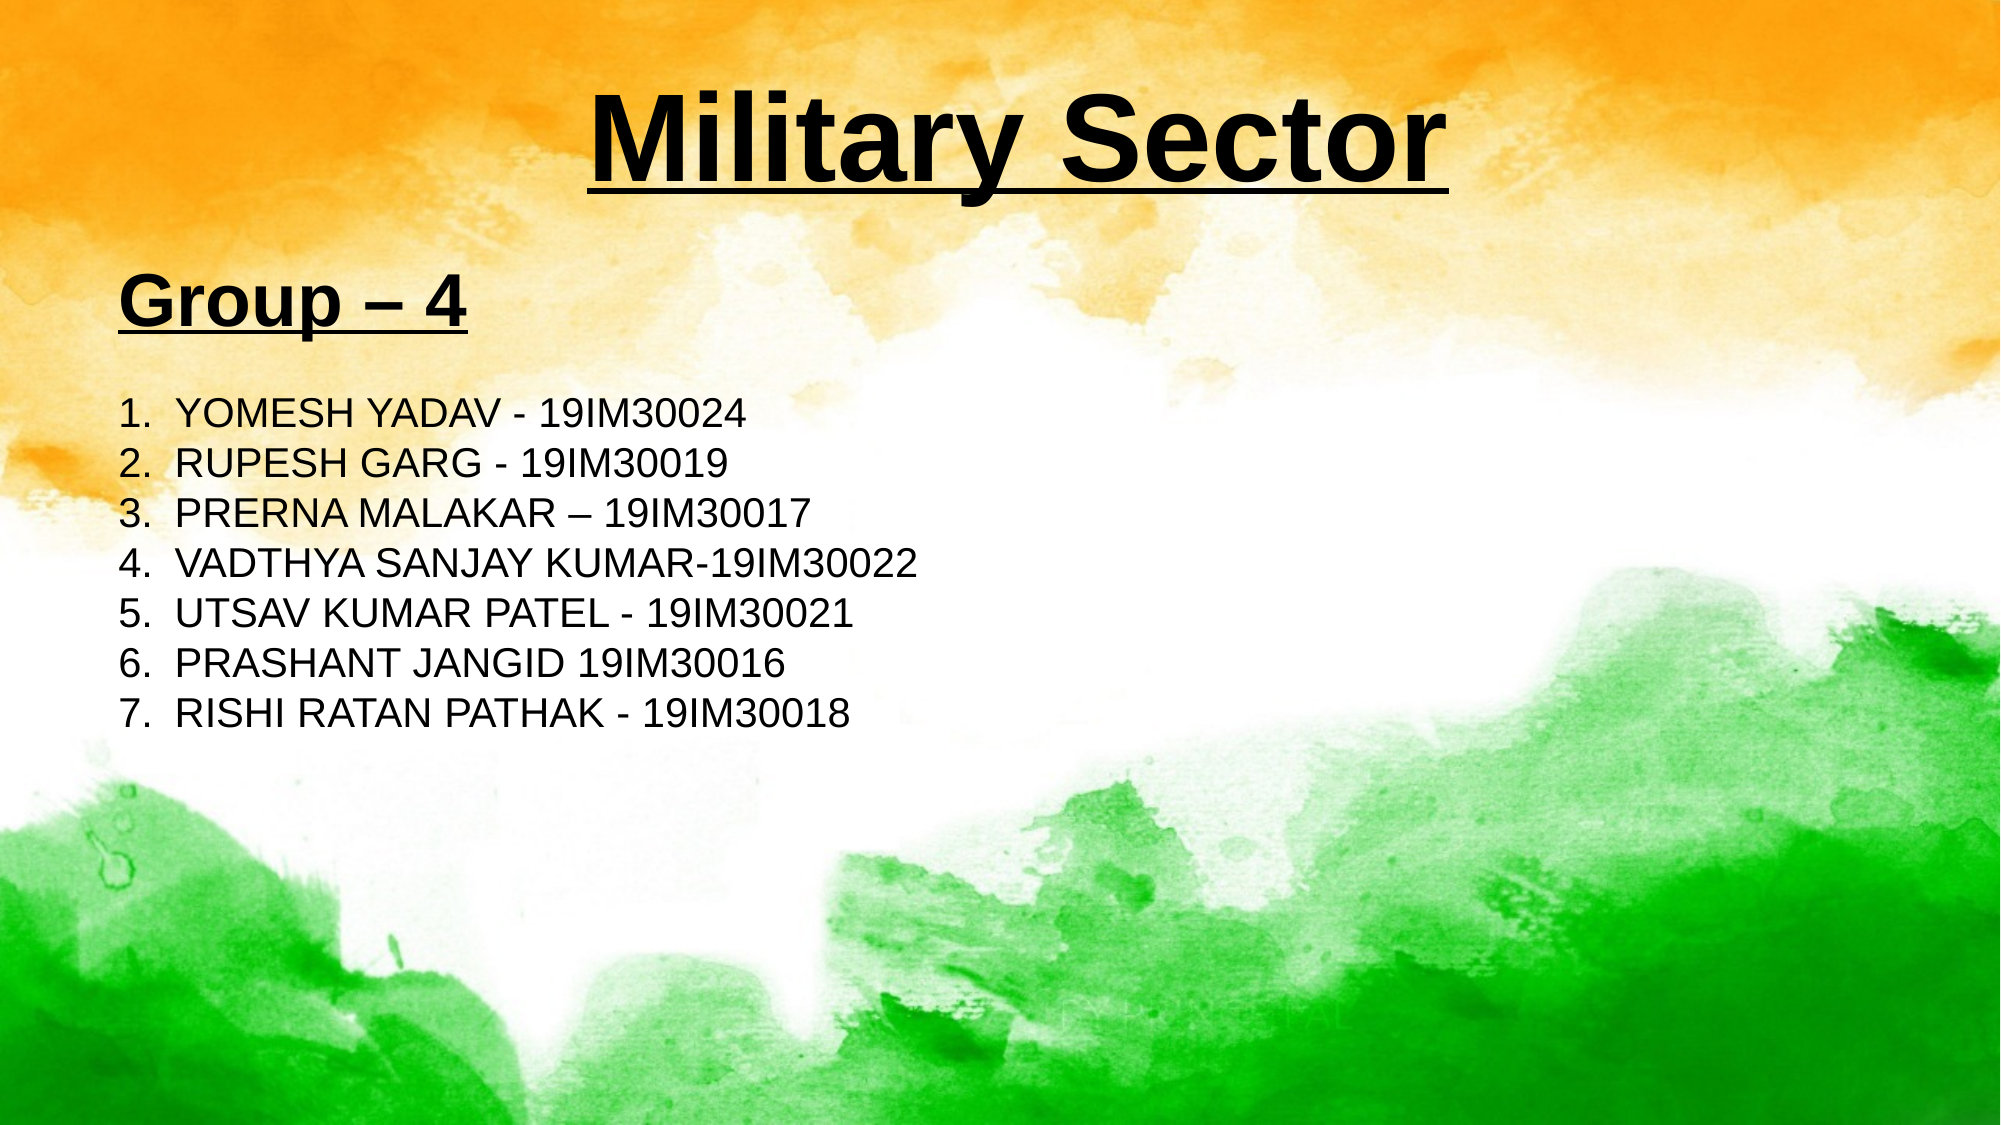

Military Sector

Group – 4

YOMESH YADAV - 19IM30024
RUPESH GARG - 19IM30019
PRERNA MALAKAR – 19IM30017
VADTHYA SANJAY KUMAR-19IM30022
UTSAV KUMAR PATEL - 19IM30021
PRASHANT JANGID 19IM30016
RISHI RATAN PATHAK - 19IM30018